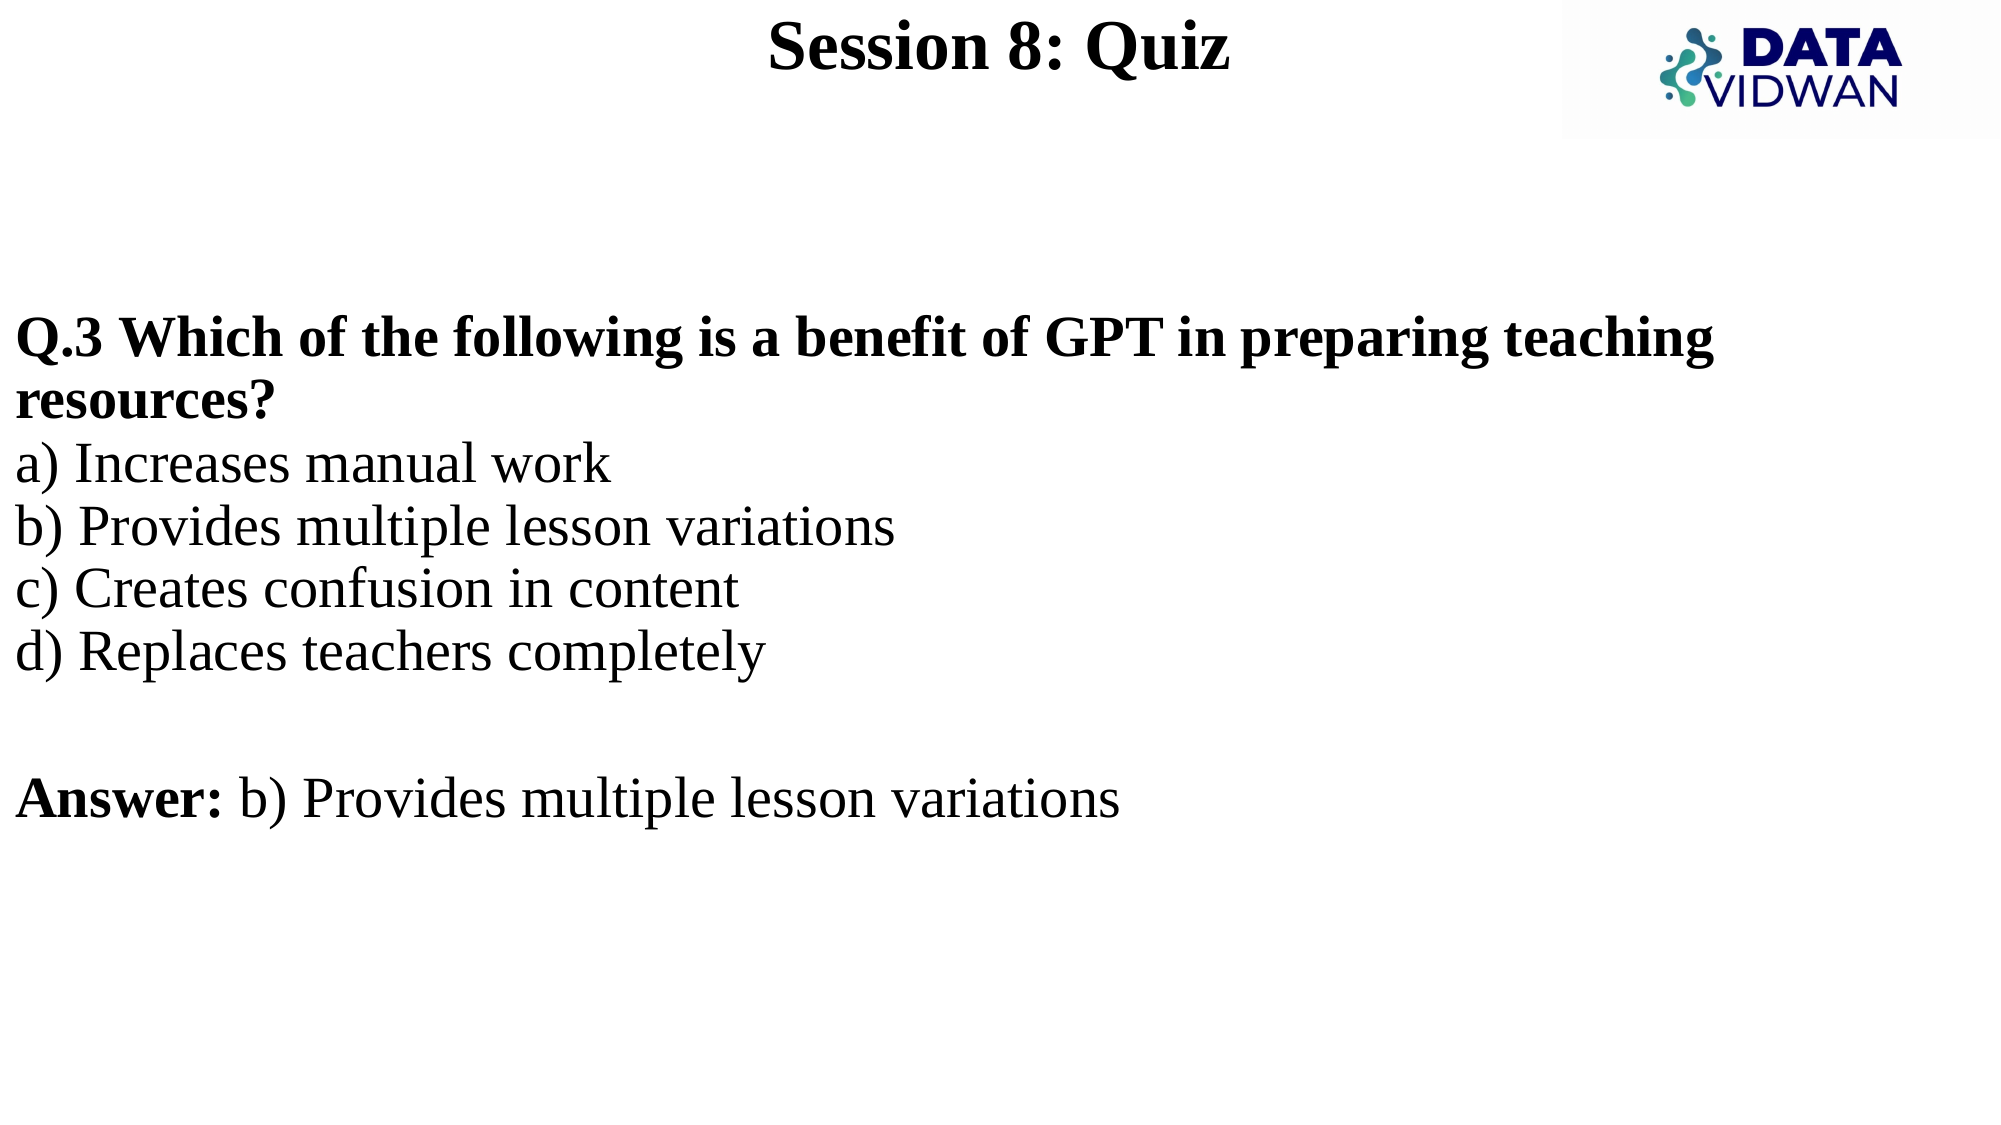

# Session 8: Quiz

Q.3 Which of the following is a benefit of GPT in preparing teaching resources?
a) Increases manual work
b) Provides multiple lesson variations
c) Creates confusion in content
d) Replaces teachers completely
Answer: b) Provides multiple lesson variations